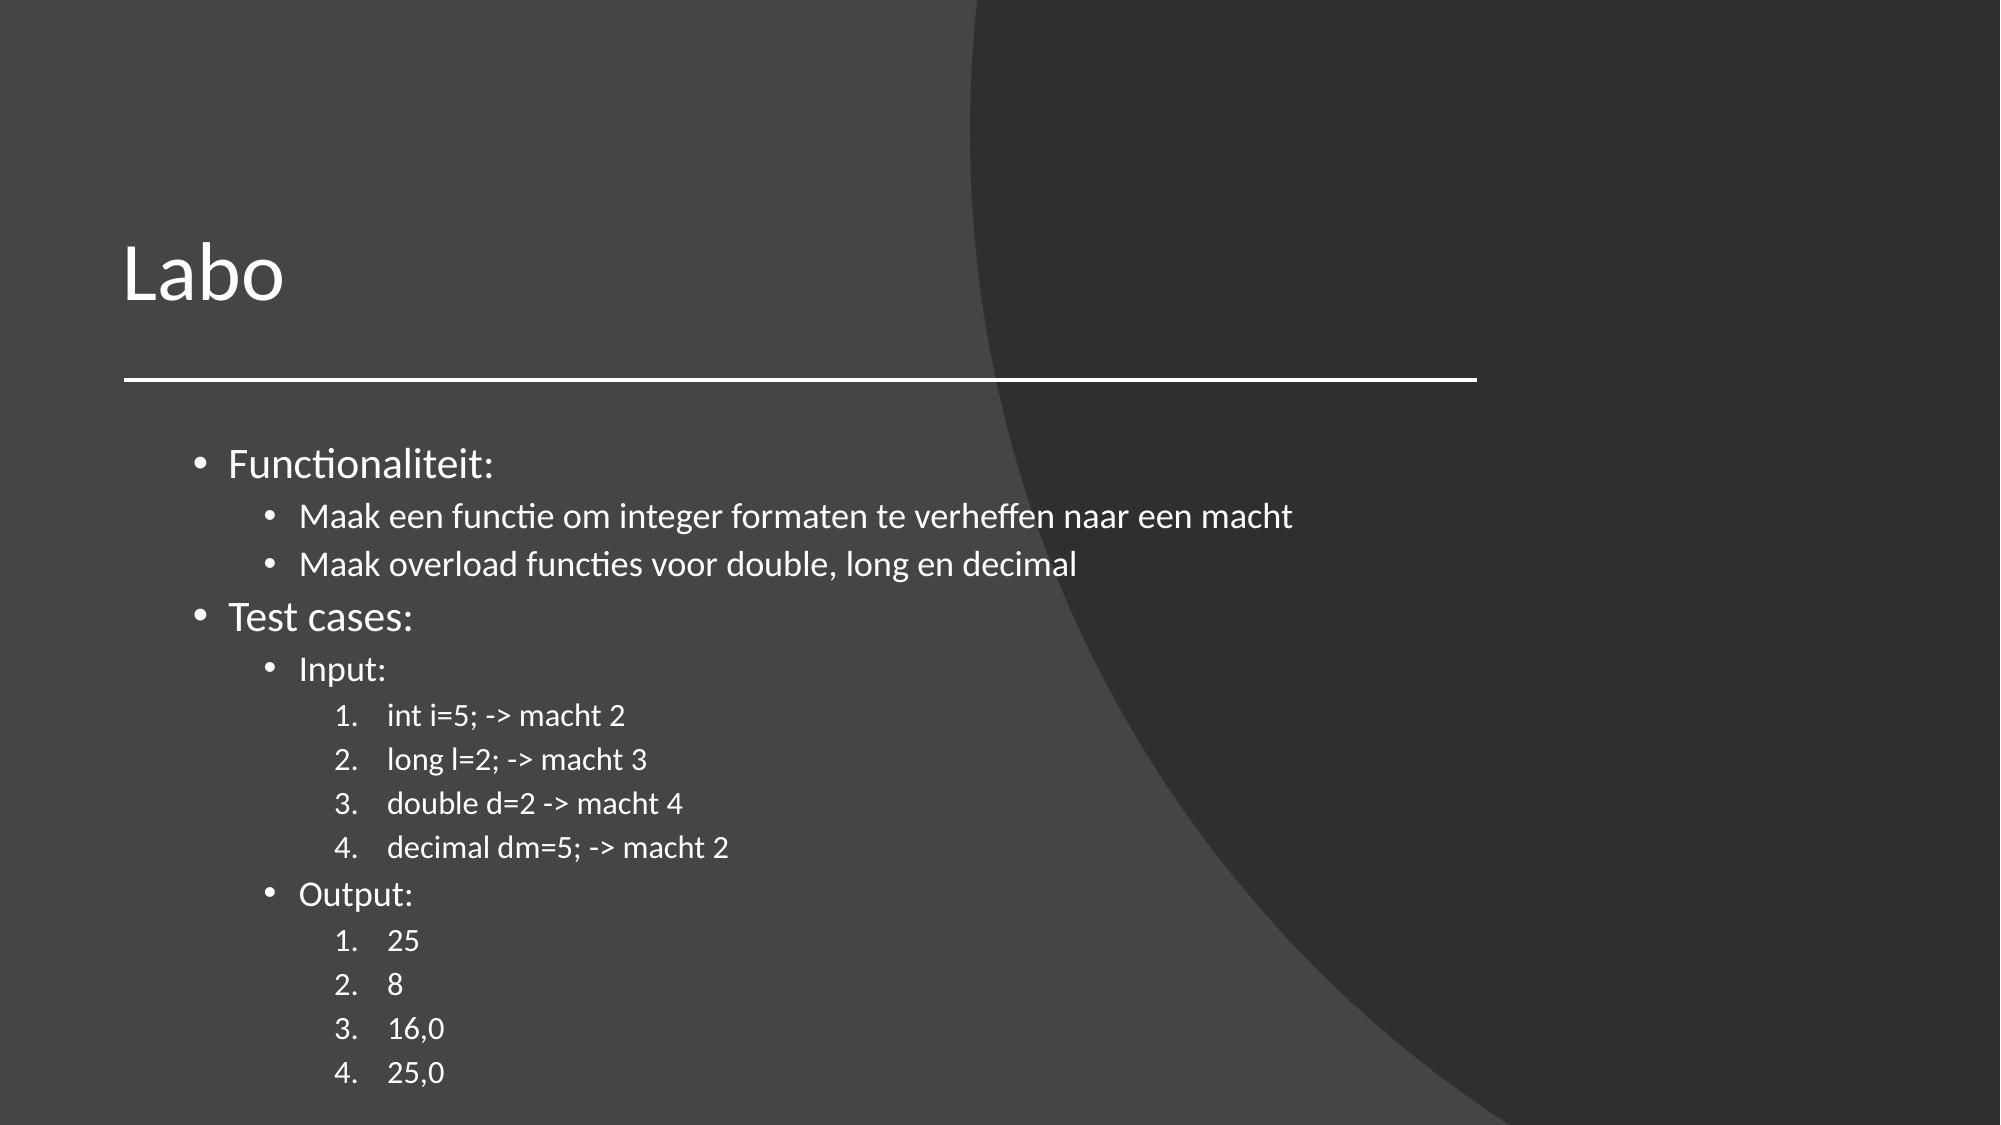

# Labo
Functionaliteit:
Maak een functie om integer formaten te verheffen naar een macht
Maak overload functies voor double, long en decimal
Test cases:
Input:
int i=5; -> macht 2
long l=2; -> macht 3
double d=2 -> macht 4
decimal dm=5; -> macht 2
Output:
25
8
16,0
25,0